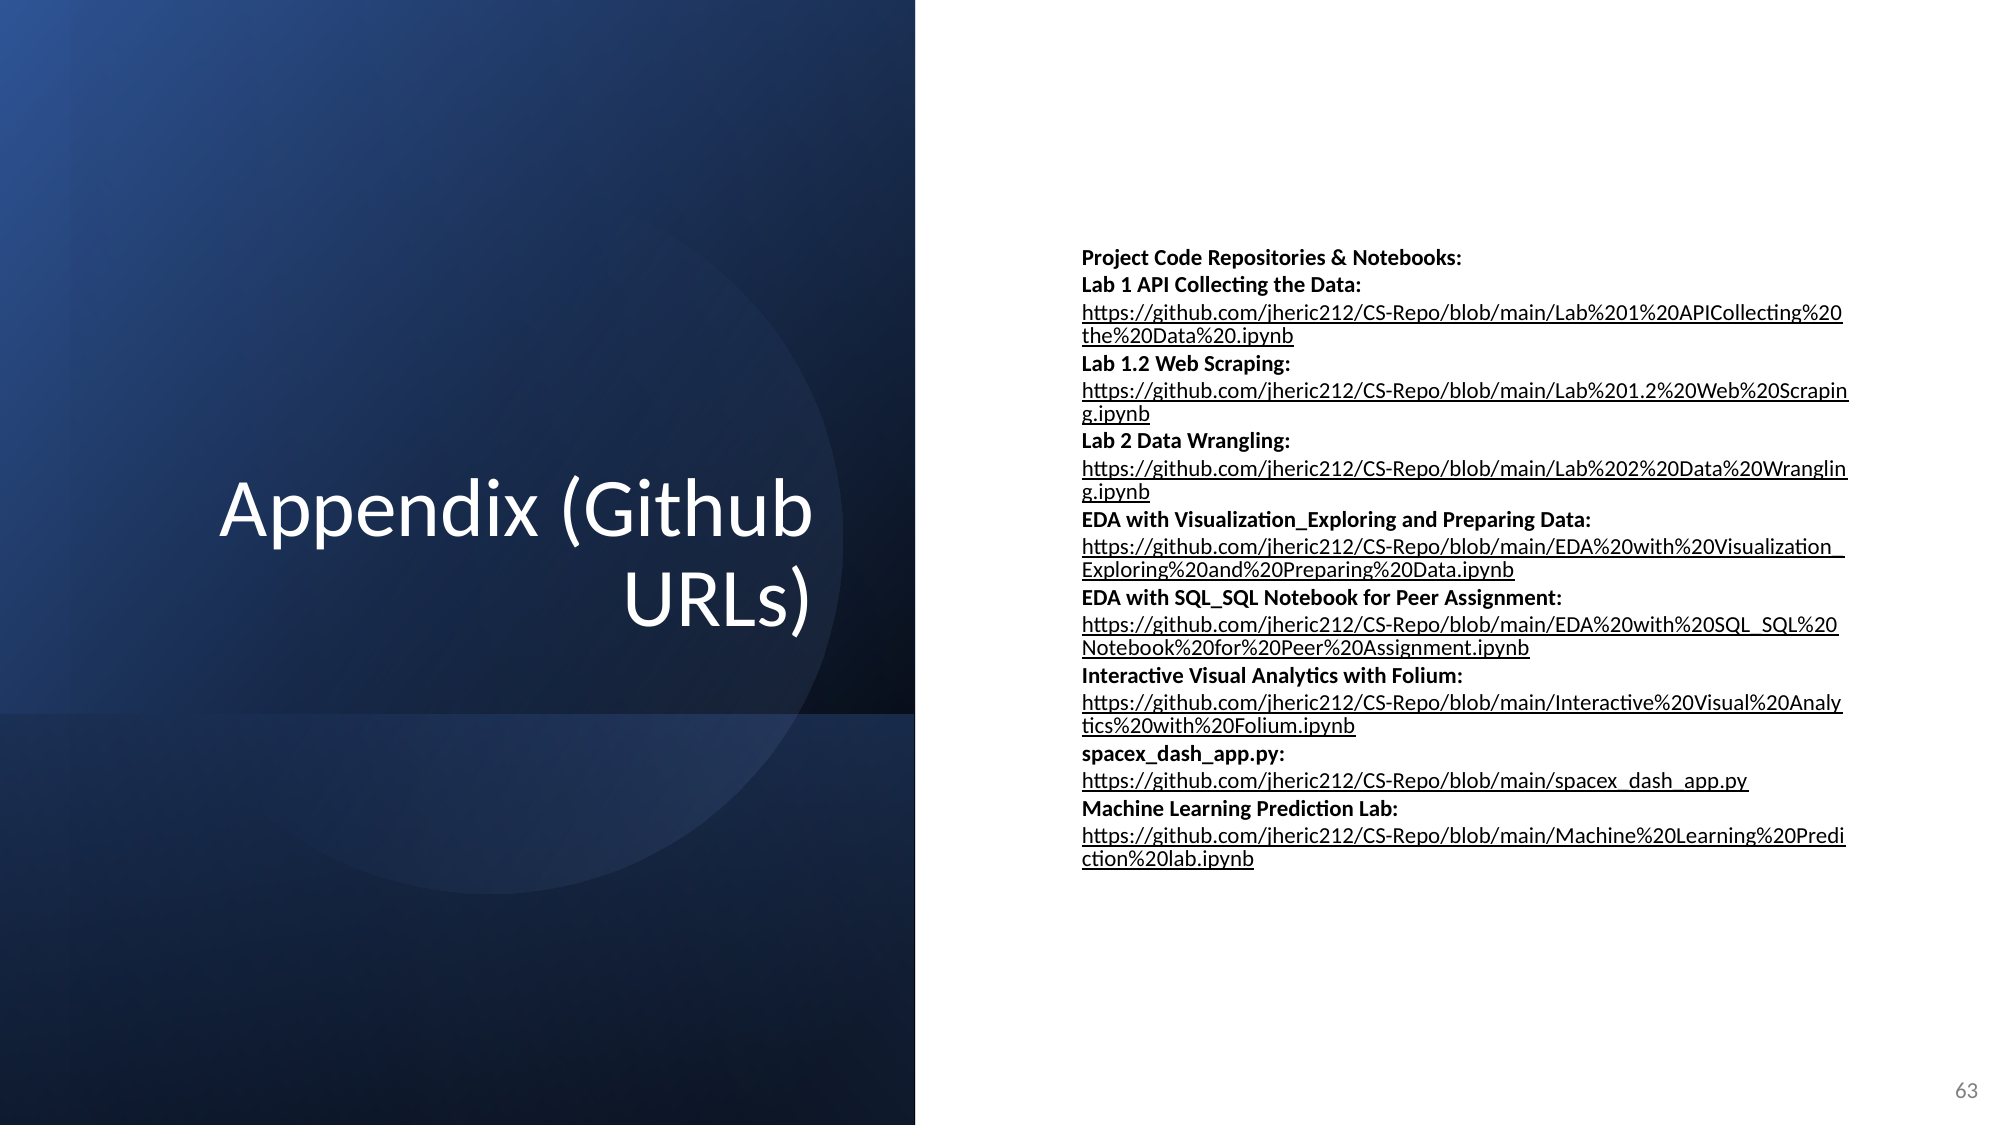

Appendix (Github URLs)

Project Code Repositories & Notebooks:
Lab 1 API Collecting the Data: https://github.com/jheric212/CS-Repo/blob/main/Lab%201%20APICollecting%20the%20Data%20.ipynb
Lab 1.2 Web Scraping: https://github.com/jheric212/CS-Repo/blob/main/Lab%201.2%20Web%20Scraping.ipynb
Lab 2 Data Wrangling: https://github.com/jheric212/CS-Repo/blob/main/Lab%202%20Data%20Wrangling.ipynb
EDA with Visualization_Exploring and Preparing Data: https://github.com/jheric212/CS-Repo/blob/main/EDA%20with%20Visualization_Exploring%20and%20Preparing%20Data.ipynb
EDA with SQL_SQL Notebook for Peer Assignment: https://github.com/jheric212/CS-Repo/blob/main/EDA%20with%20SQL_SQL%20Notebook%20for%20Peer%20Assignment.ipynb
Interactive Visual Analytics with Folium: https://github.com/jheric212/CS-Repo/blob/main/Interactive%20Visual%20Analytics%20with%20Folium.ipynb
spacex_dash_app.py: https://github.com/jheric212/CS-Repo/blob/main/spacex_dash_app.py
Machine Learning Prediction Lab: https://github.com/jheric212/CS-Repo/blob/main/Machine%20Learning%20Prediction%20lab.ipynb

63